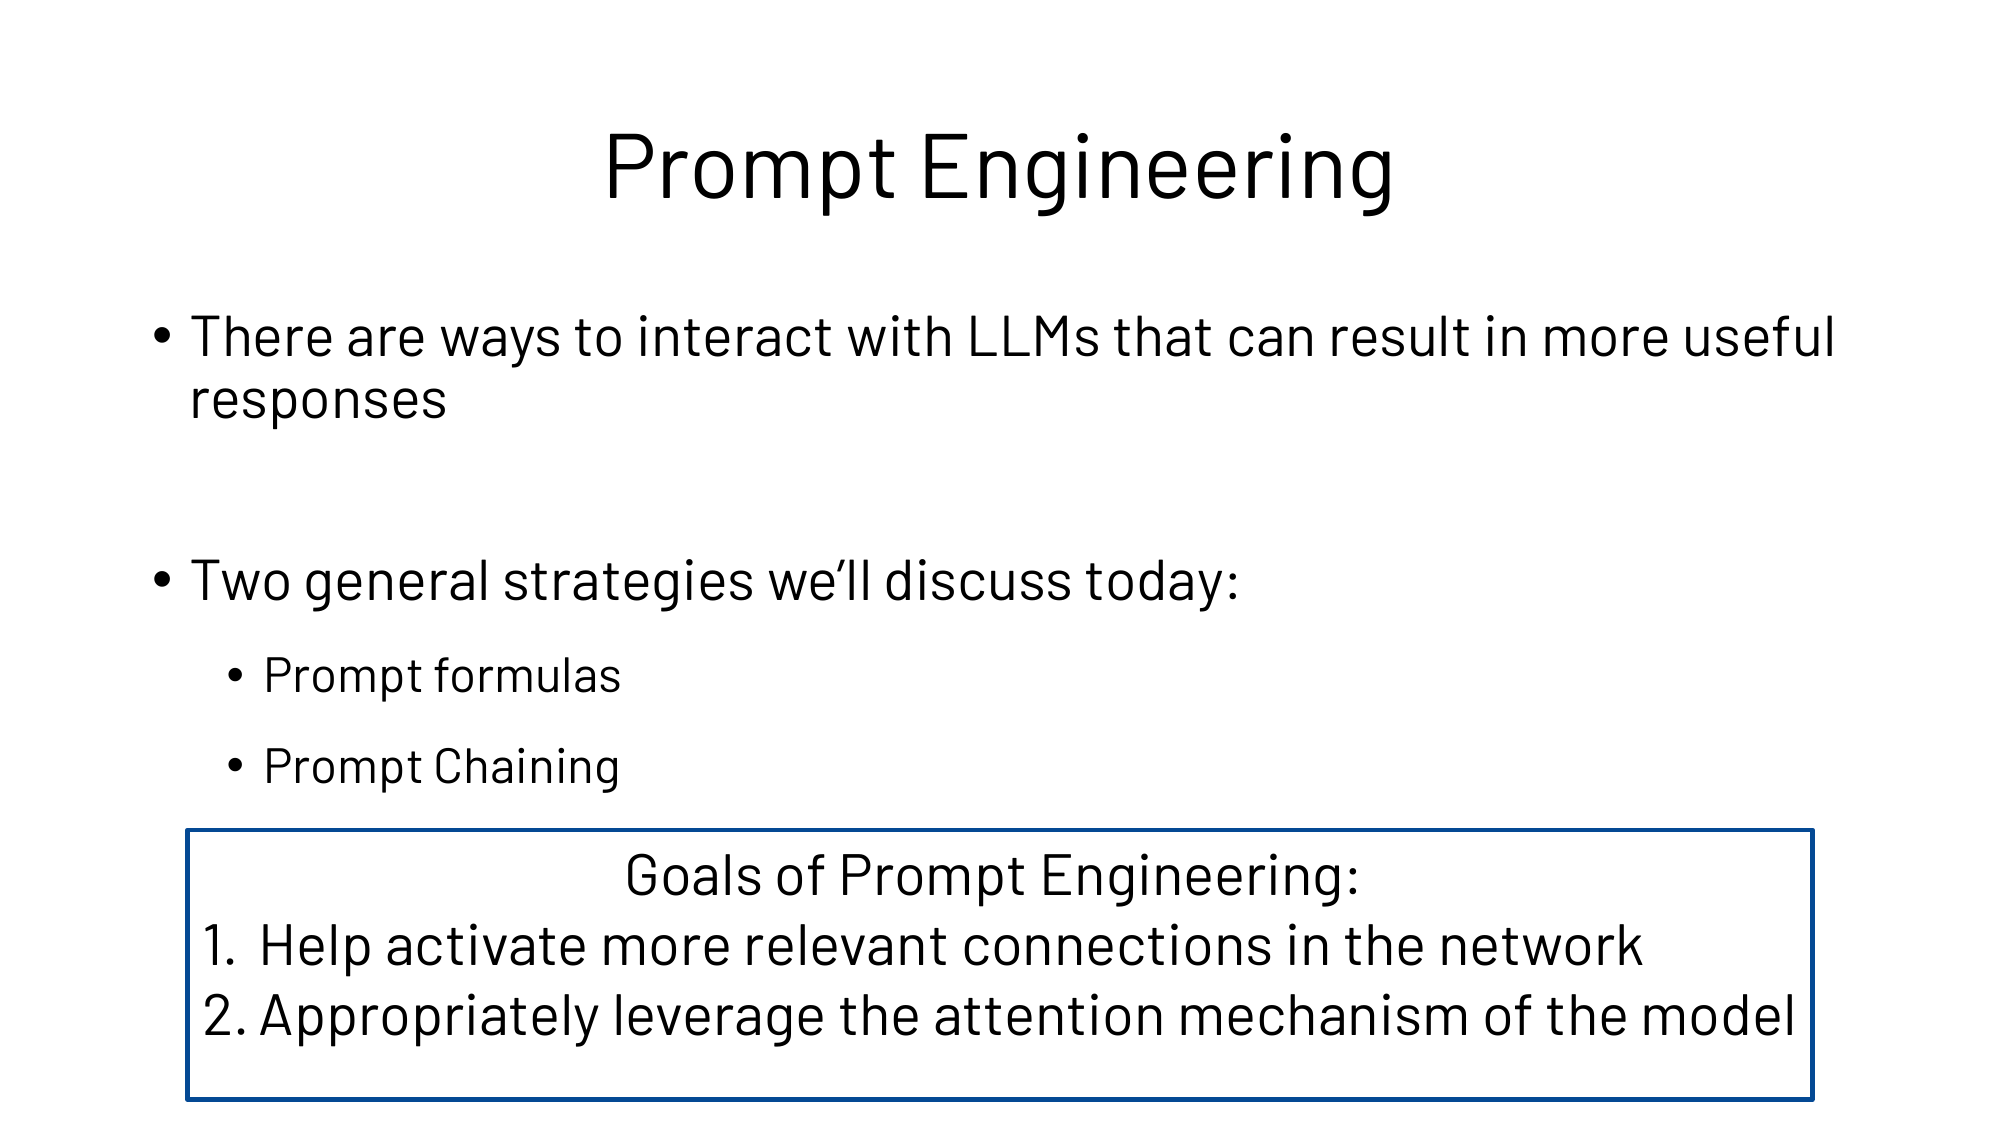

# Prompt Engineering
There are ways to interact with LLMs that can result in more useful responses

Two general strategies we’ll discuss today:
Prompt formulas
Prompt Chaining

Goals of Prompt Engineering:
Help activate more relevant connections in the network
Appropriately leverage the attention mechanism of the model